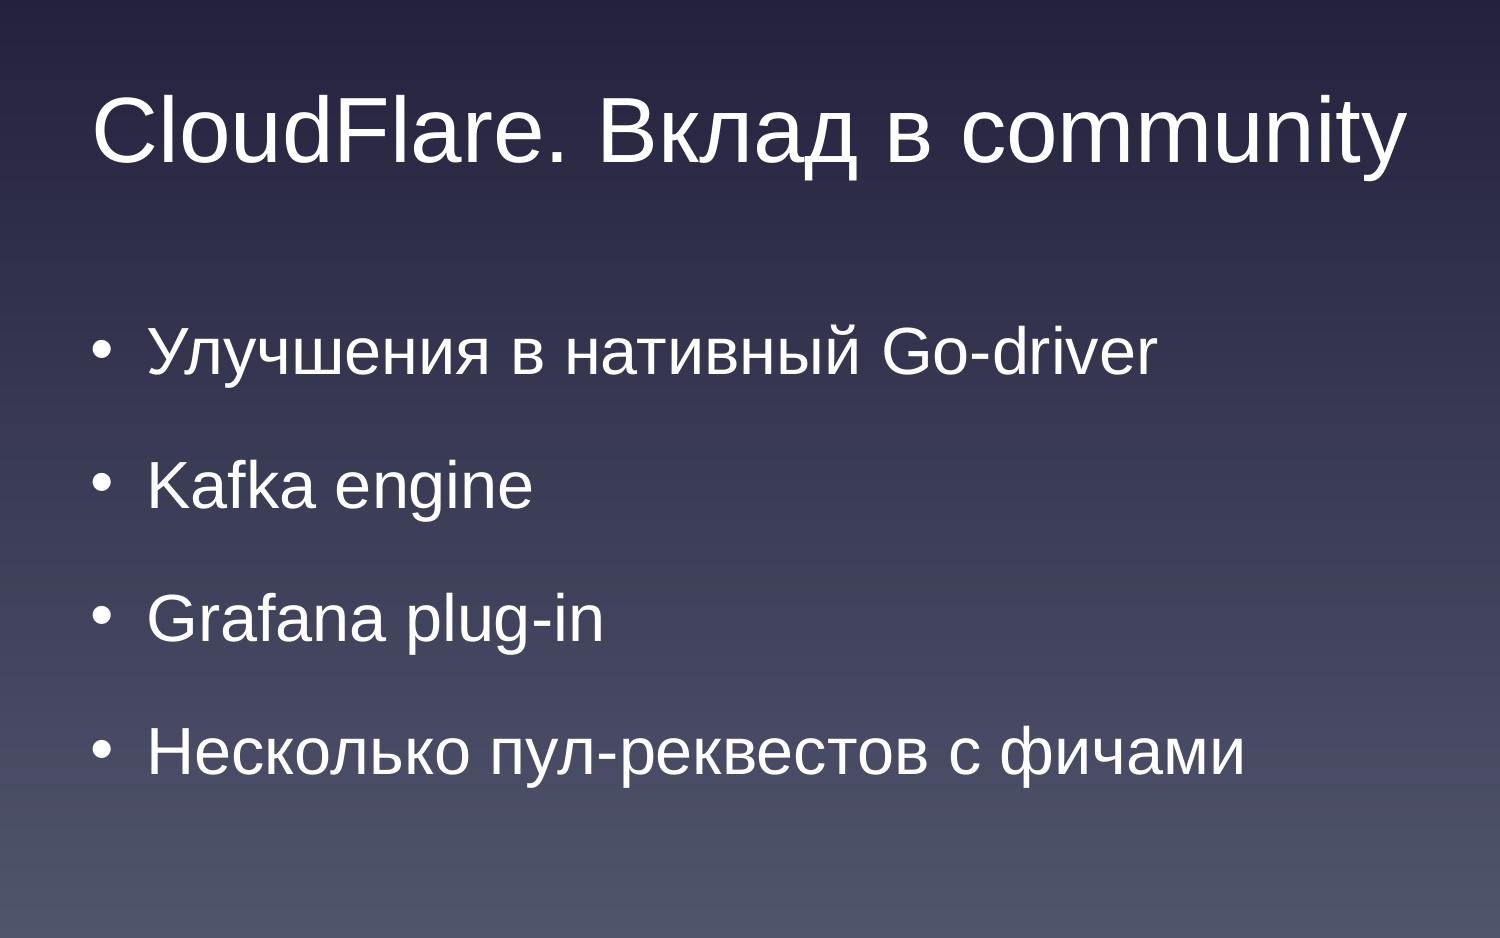

# CloudFlare. Вклад в community
Улучшения в нативный Go-driver
Kafka engine
Grafana plug-in
Несколько пул-реквестов с фичами